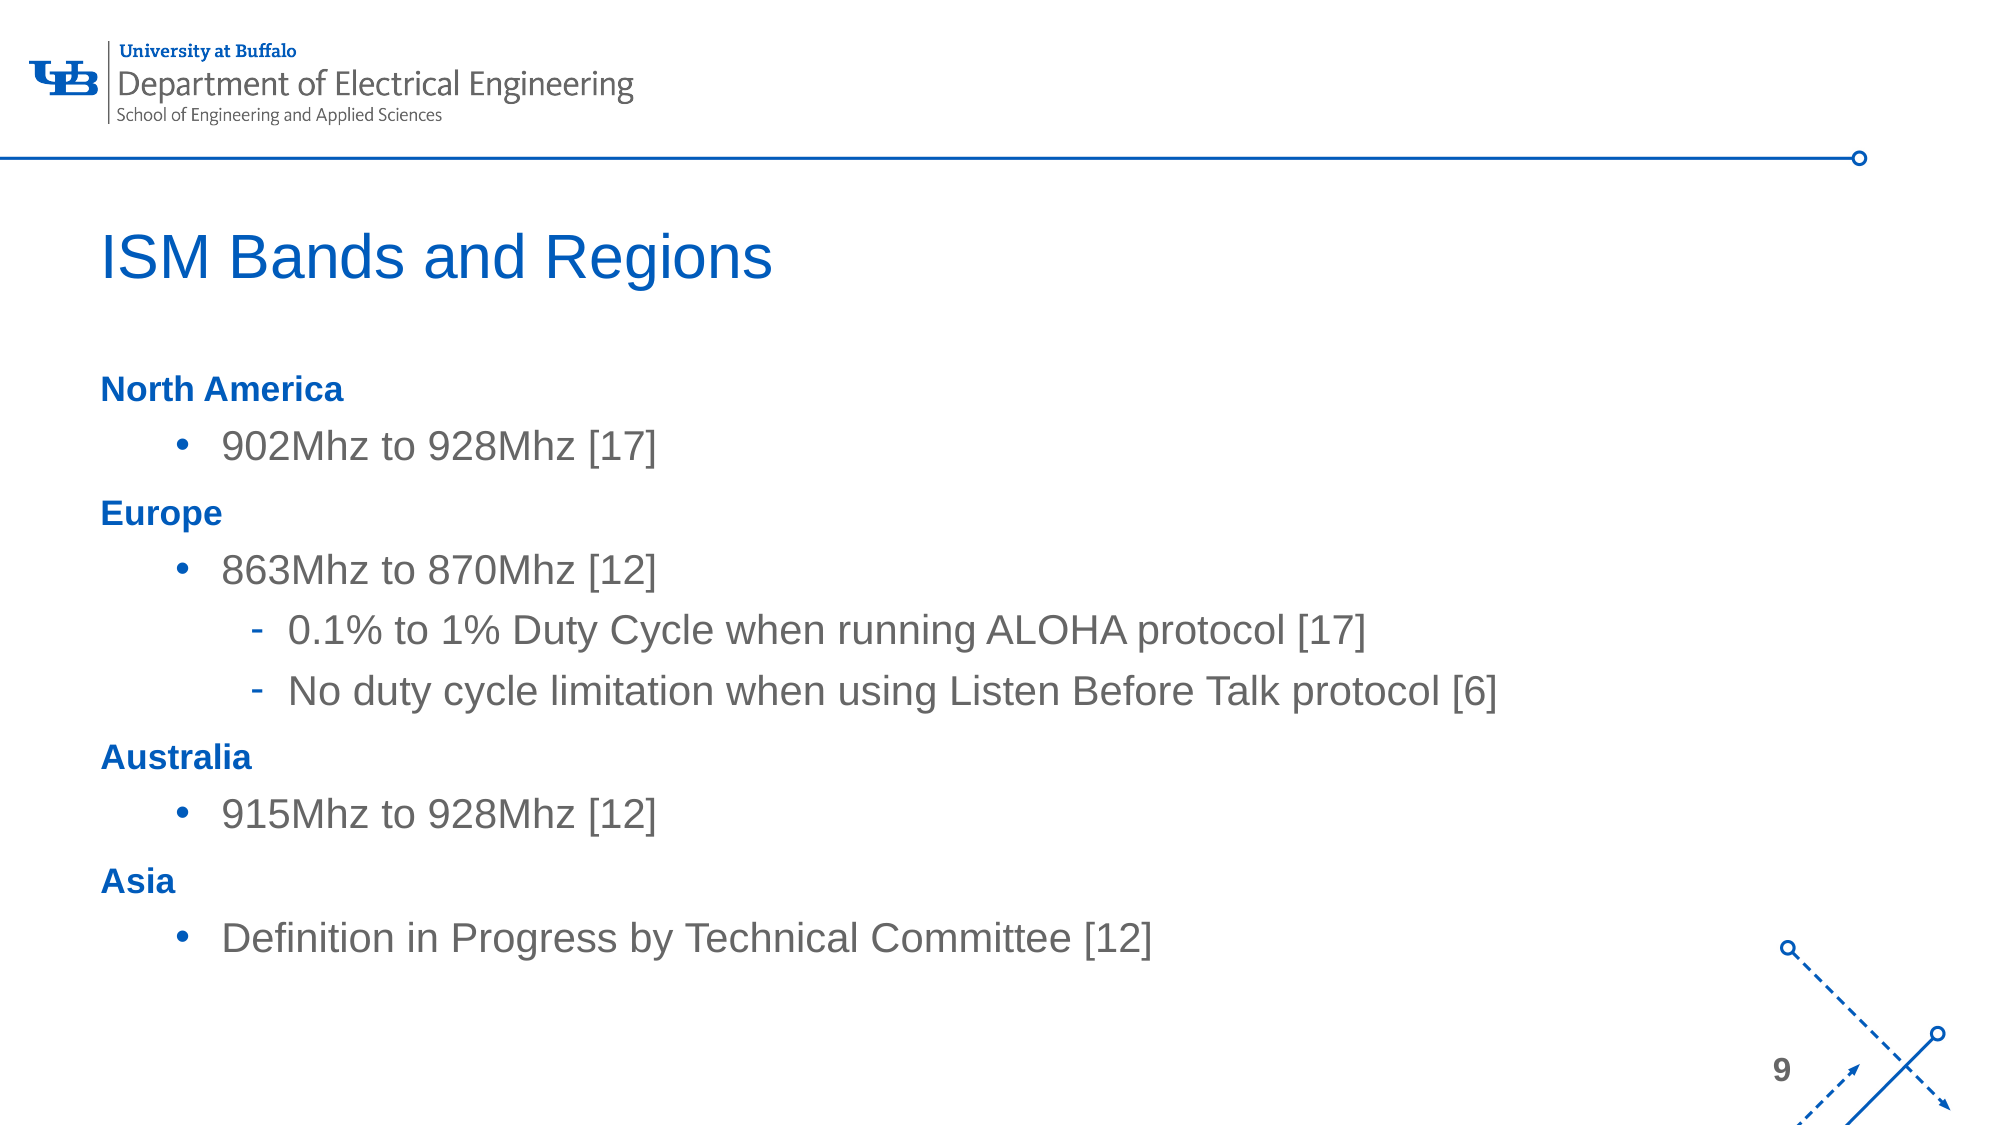

# ISM Bands and Regions
North America
902Mhz to 928Mhz [17]
Europe
863Mhz to 870Mhz [12]
0.1% to 1% Duty Cycle when running ALOHA protocol [17]
No duty cycle limitation when using Listen Before Talk protocol [6]
Australia
915Mhz to 928Mhz [12]
Asia
Definition in Progress by Technical Committee [12]
9